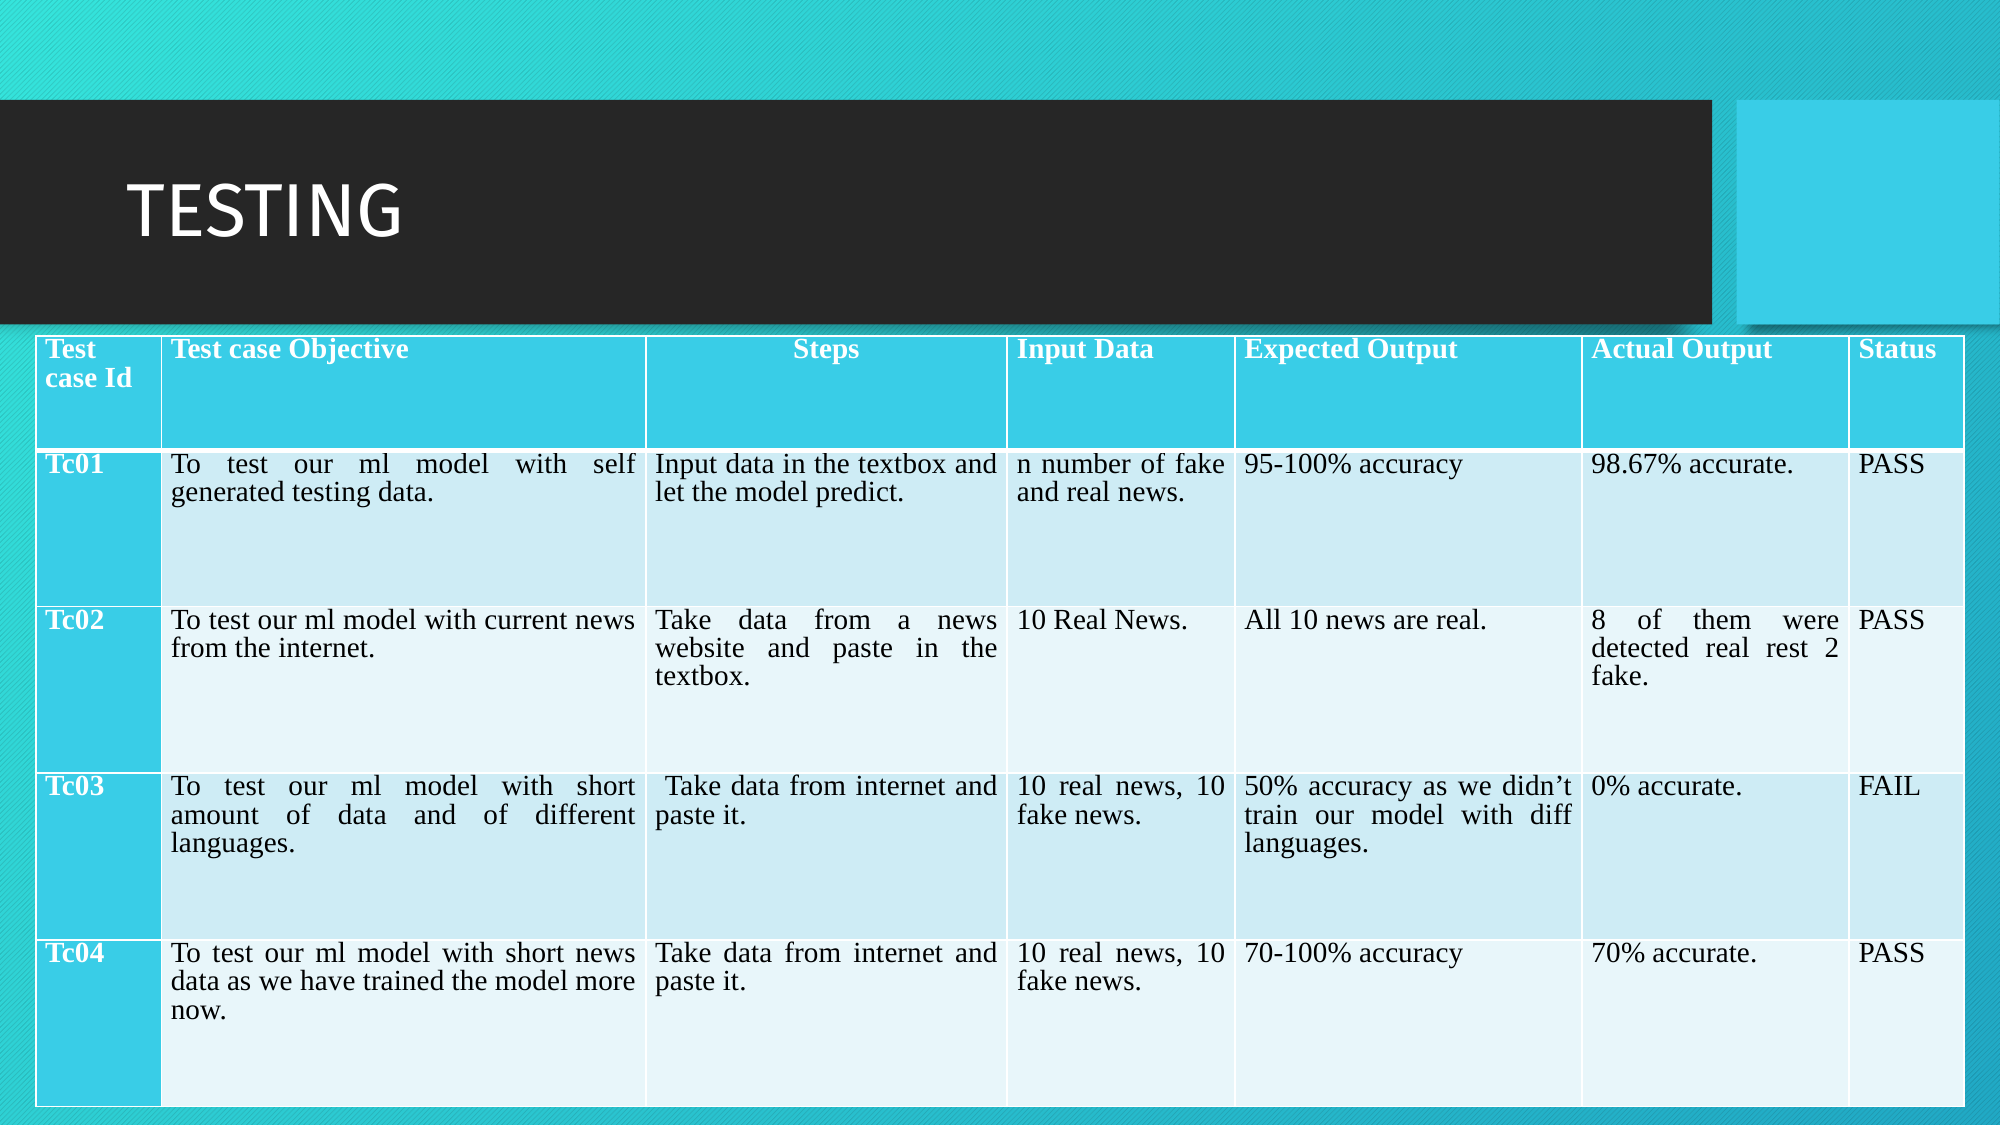

# TESTING
| Test case Id | Test case Objective | Steps | Input Data | Expected Output | Actual Output | Status |
| --- | --- | --- | --- | --- | --- | --- |
| Tc01 | To test our ml model with self generated testing data. | Input data in the textbox and let the model predict. | n number of fake and real news. | 95-100% accuracy | 98.67% accurate. | PASS |
| Tc02 | To test our ml model with current news from the internet. | Take data from a news website and paste in the textbox. | 10 Real News. | All 10 news are real. | 8 of them were detected real rest 2 fake. | PASS |
| Tc03 | To test our ml model with short amount of data and of different languages. | Take data from internet and paste it. | 10 real news, 10 fake news. | 50% accuracy as we didn’t train our model with diff languages. | 0% accurate. | FAIL |
| Tc04 | To test our ml model with short news data as we have trained the model more now. | Take data from internet and paste it. | 10 real news, 10 fake news. | 70-100% accuracy | 70% accurate. | PASS |